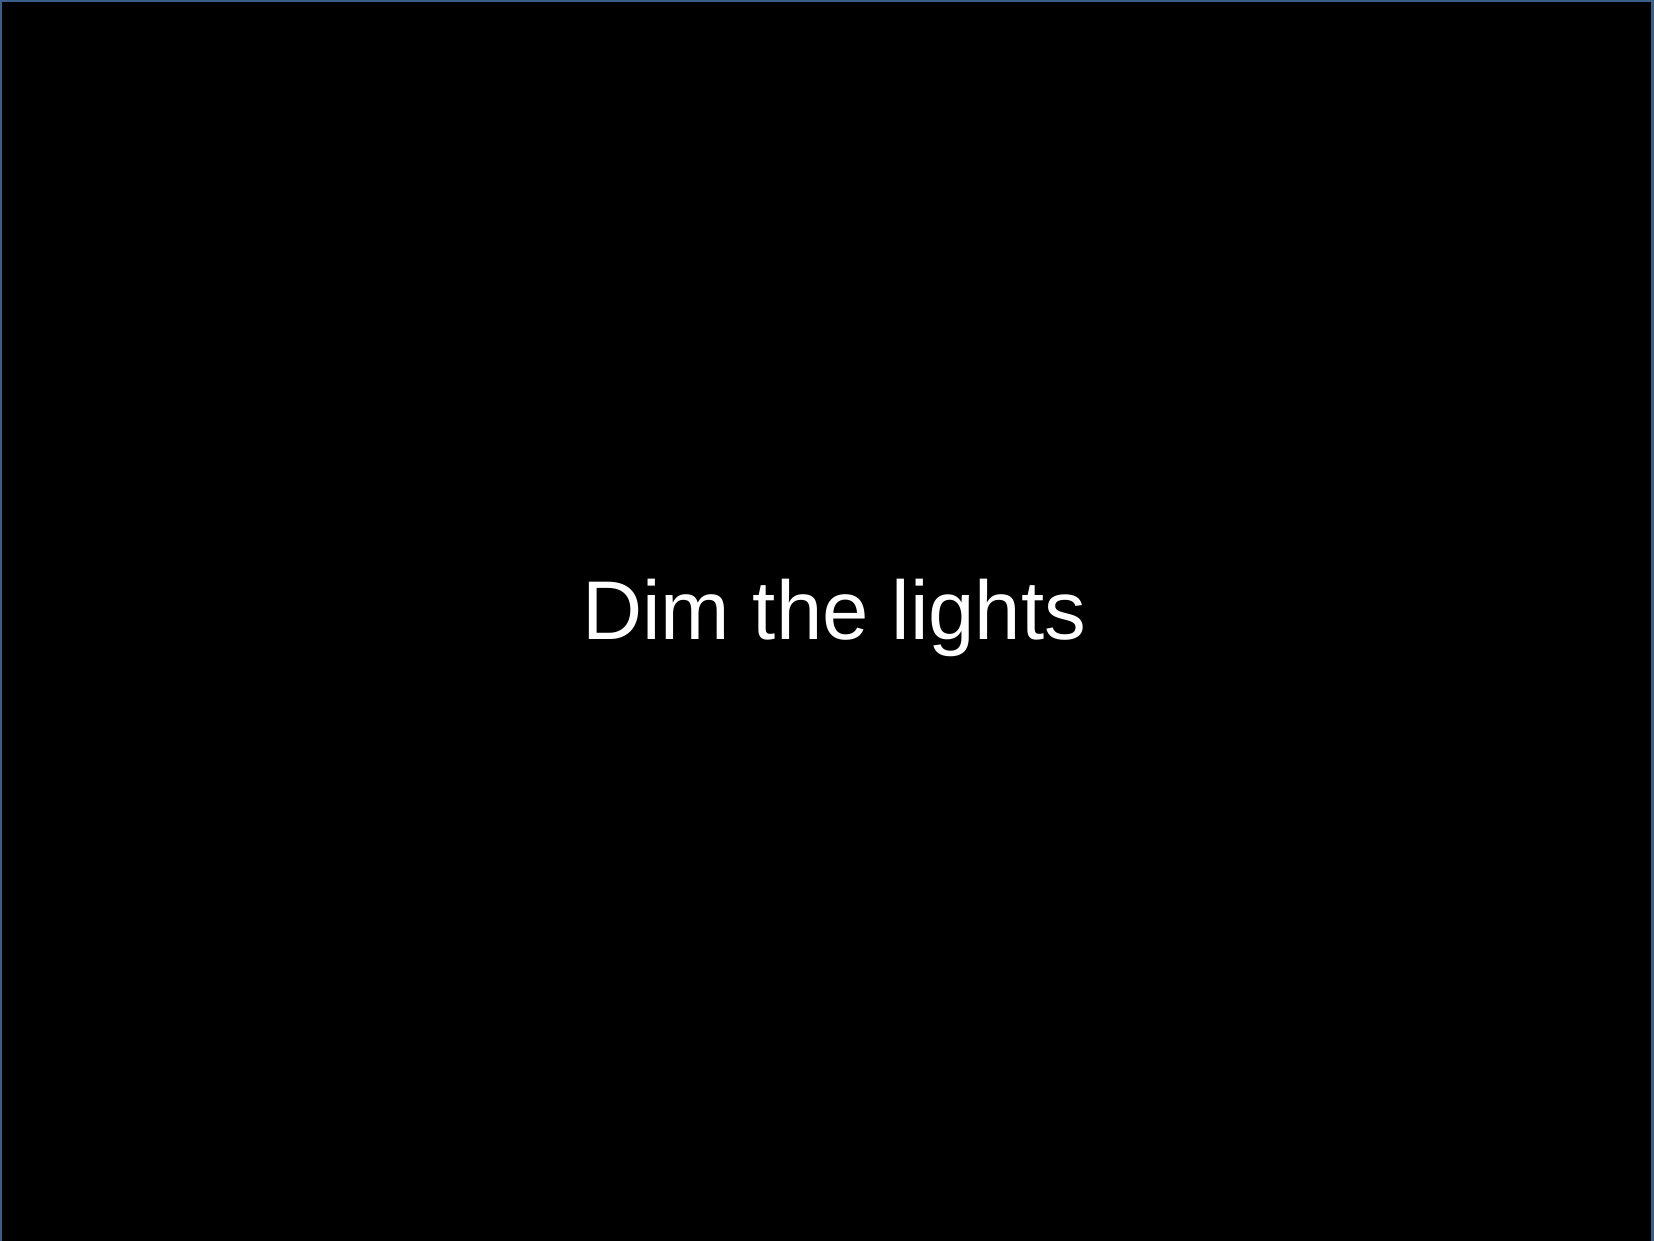

# Putting Data In An Array

Dim the lights